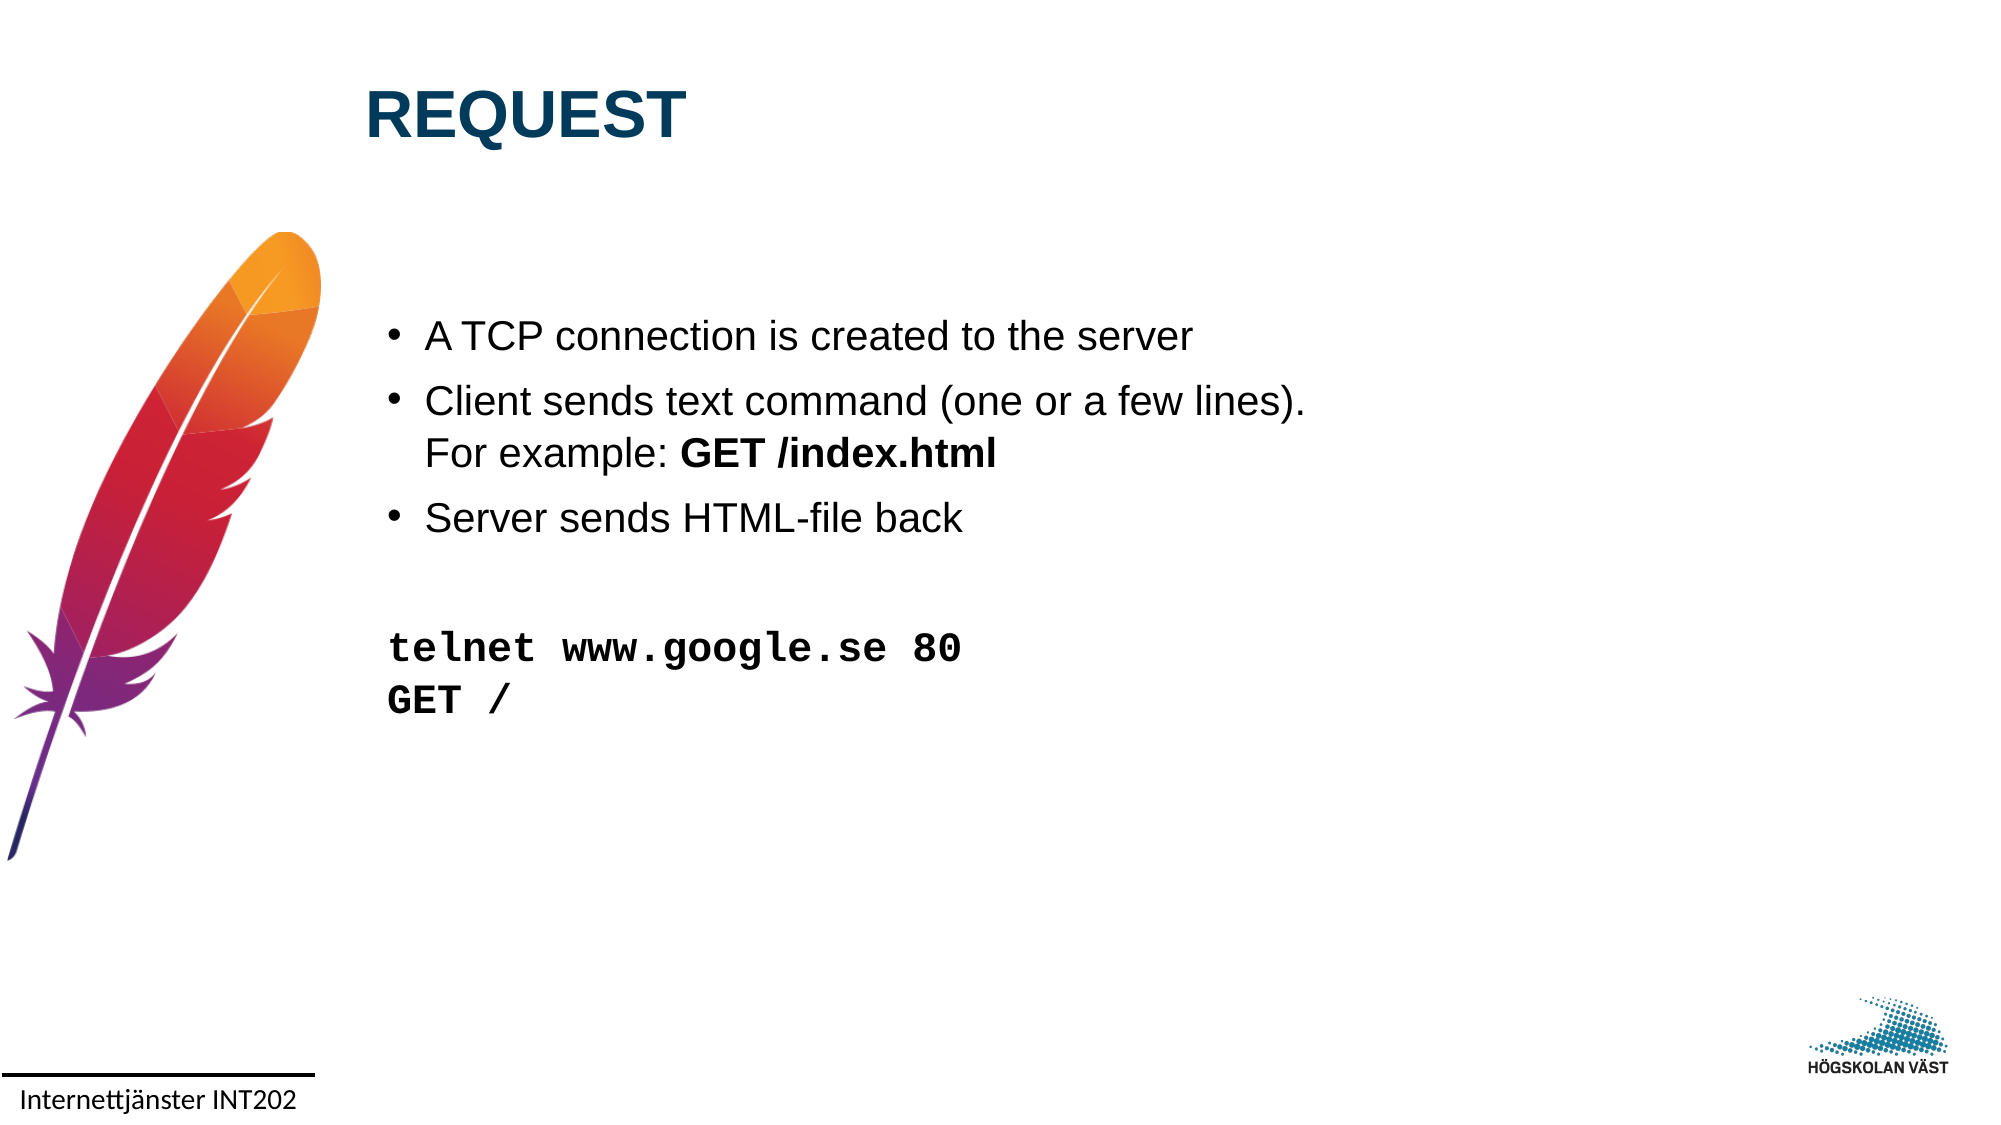

# REQUEST
A TCP connection is created to the server
Client sends text command (one or a few lines).
For example: GET /index.html
Server sends HTML-file back

telnet www.google.se 80
GET /